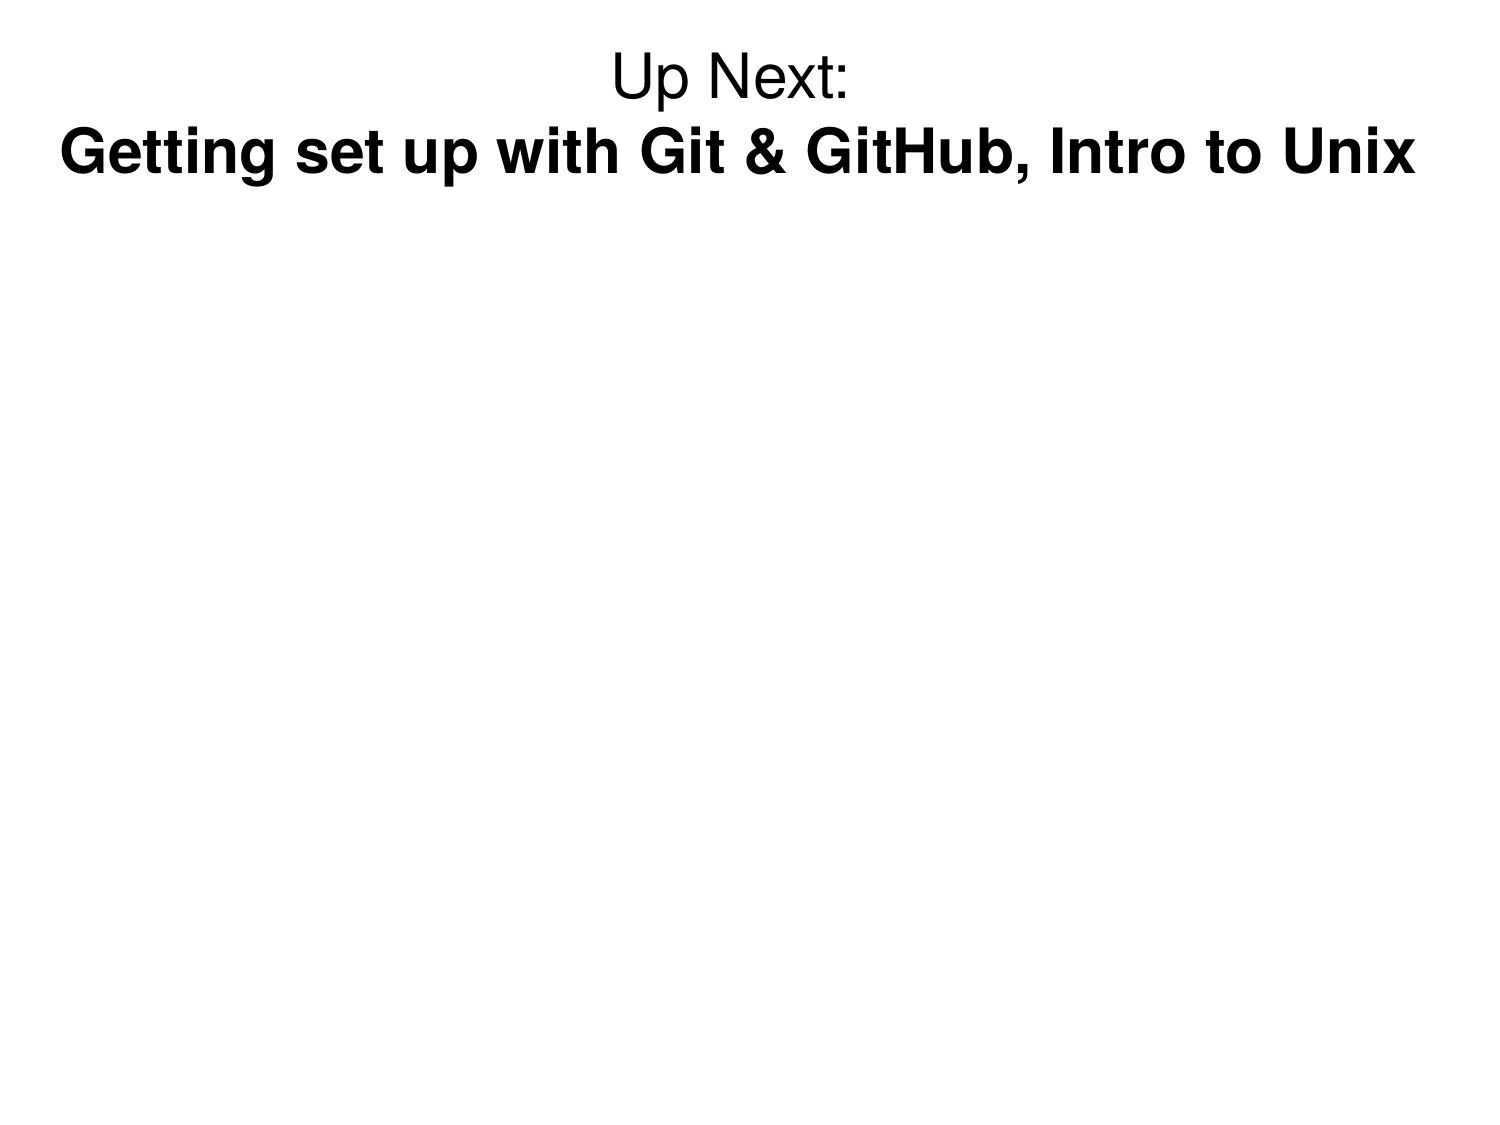

Up Next:
Getting set up with Git & GitHub, Intro to Unix